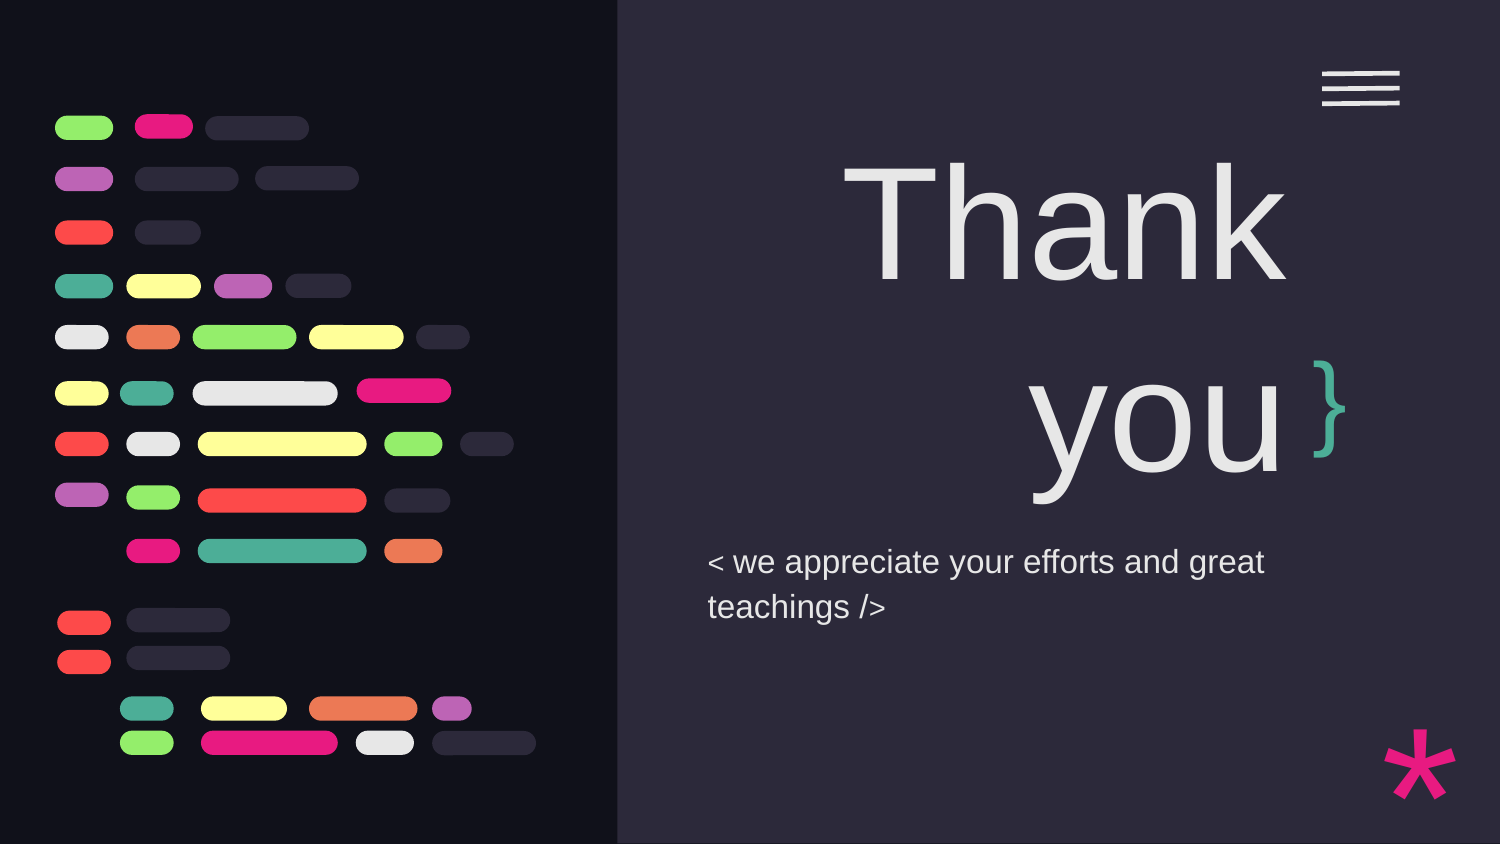

# Thank
you
}
< we appreciate your efforts and great teachings />
*